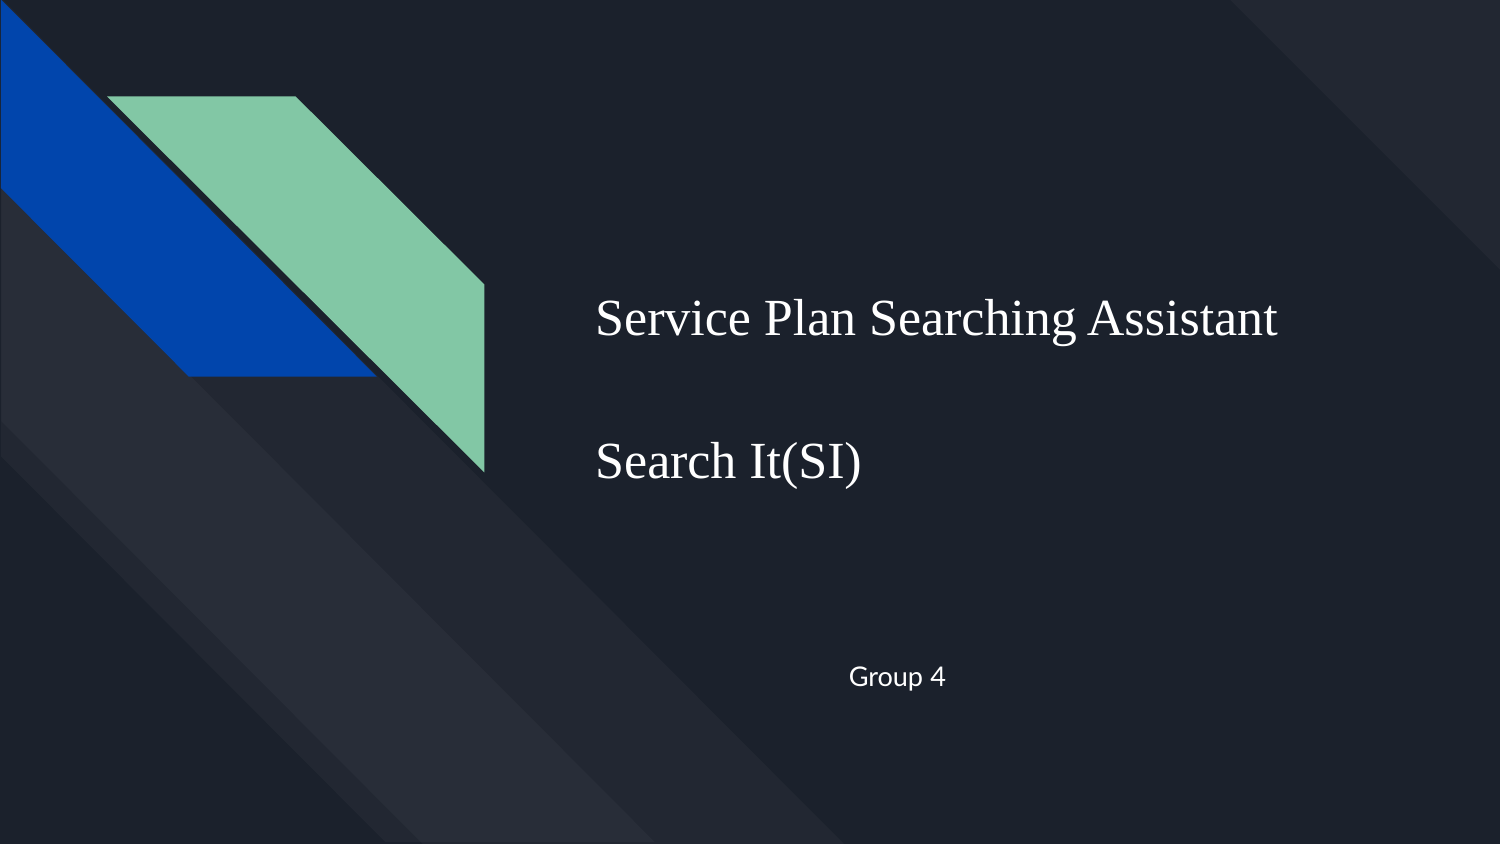

# Service Plan Searching Assistant

Search It(SI)
Group 4